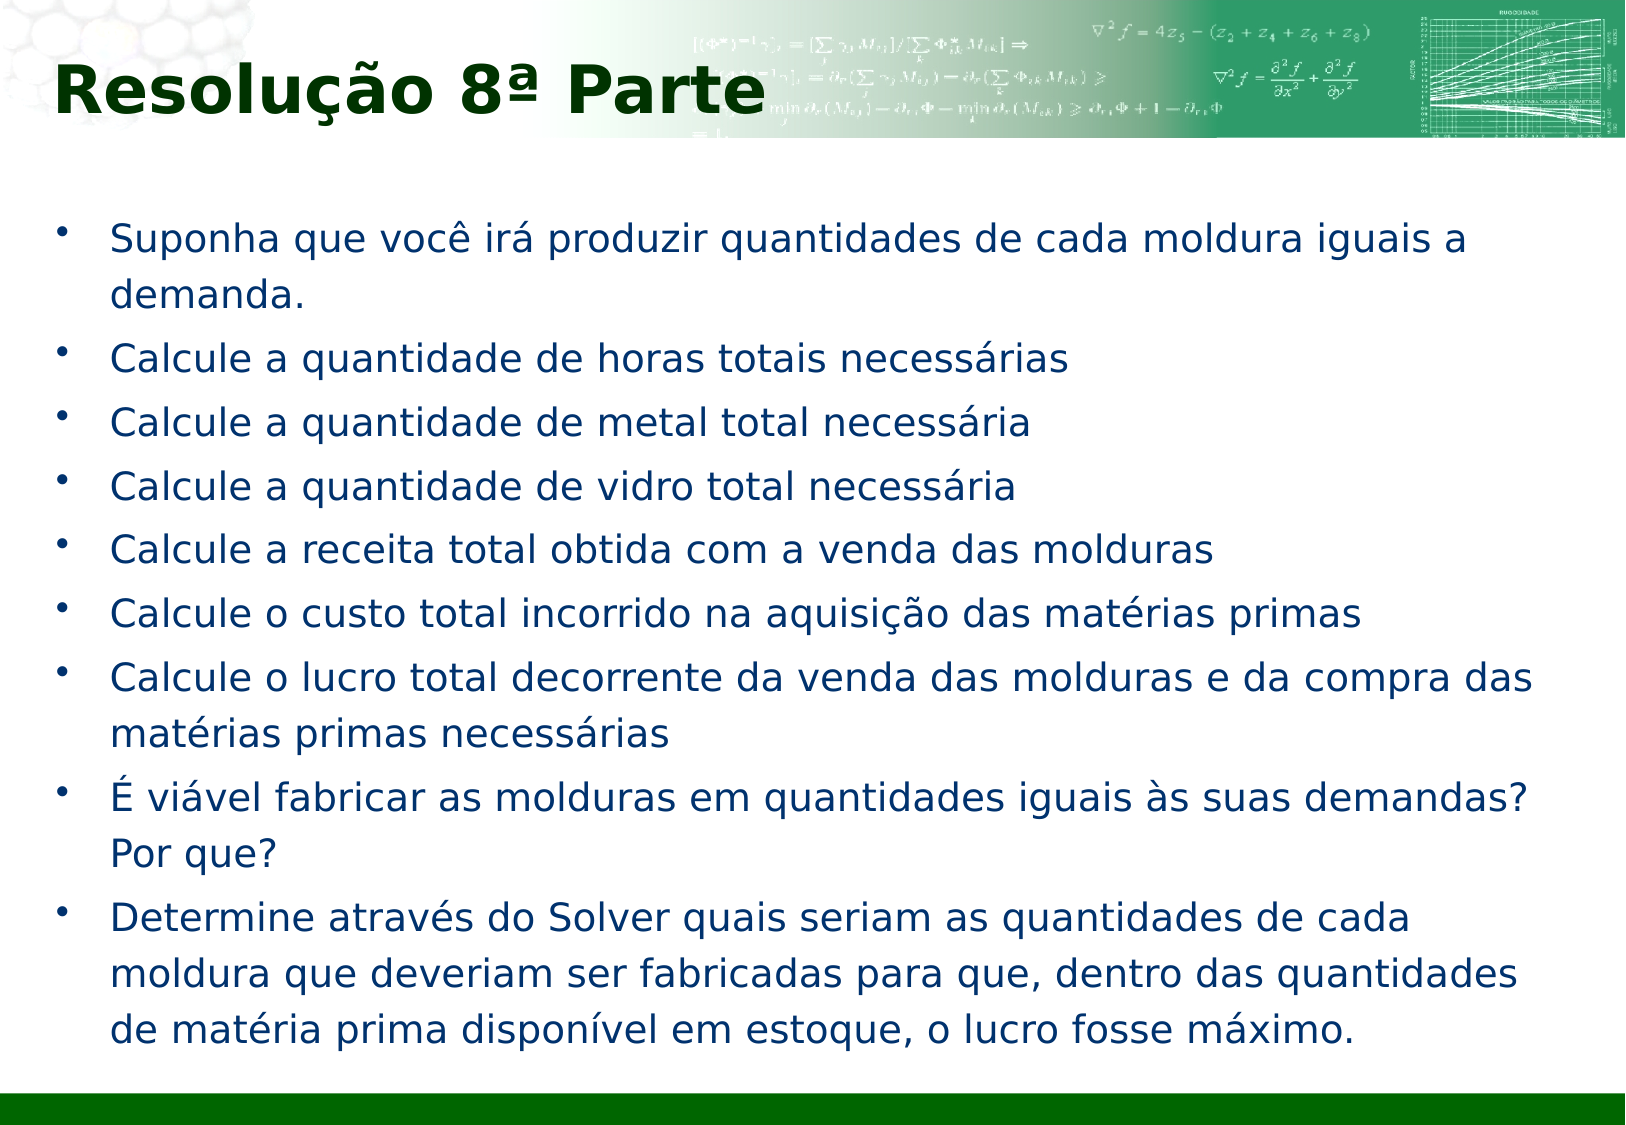

# Resolução 8ª Parte
Suponha que você irá produzir quantidades de cada moldura iguais a demanda.
Calcule a quantidade de horas totais necessárias
Calcule a quantidade de metal total necessária
Calcule a quantidade de vidro total necessária
Calcule a receita total obtida com a venda das molduras
Calcule o custo total incorrido na aquisição das matérias primas
Calcule o lucro total decorrente da venda das molduras e da compra das matérias primas necessárias
É viável fabricar as molduras em quantidades iguais às suas demandas? Por que?
Determine através do Solver quais seriam as quantidades de cada moldura que deveriam ser fabricadas para que, dentro das quantidades de matéria prima disponível em estoque, o lucro fosse máximo.